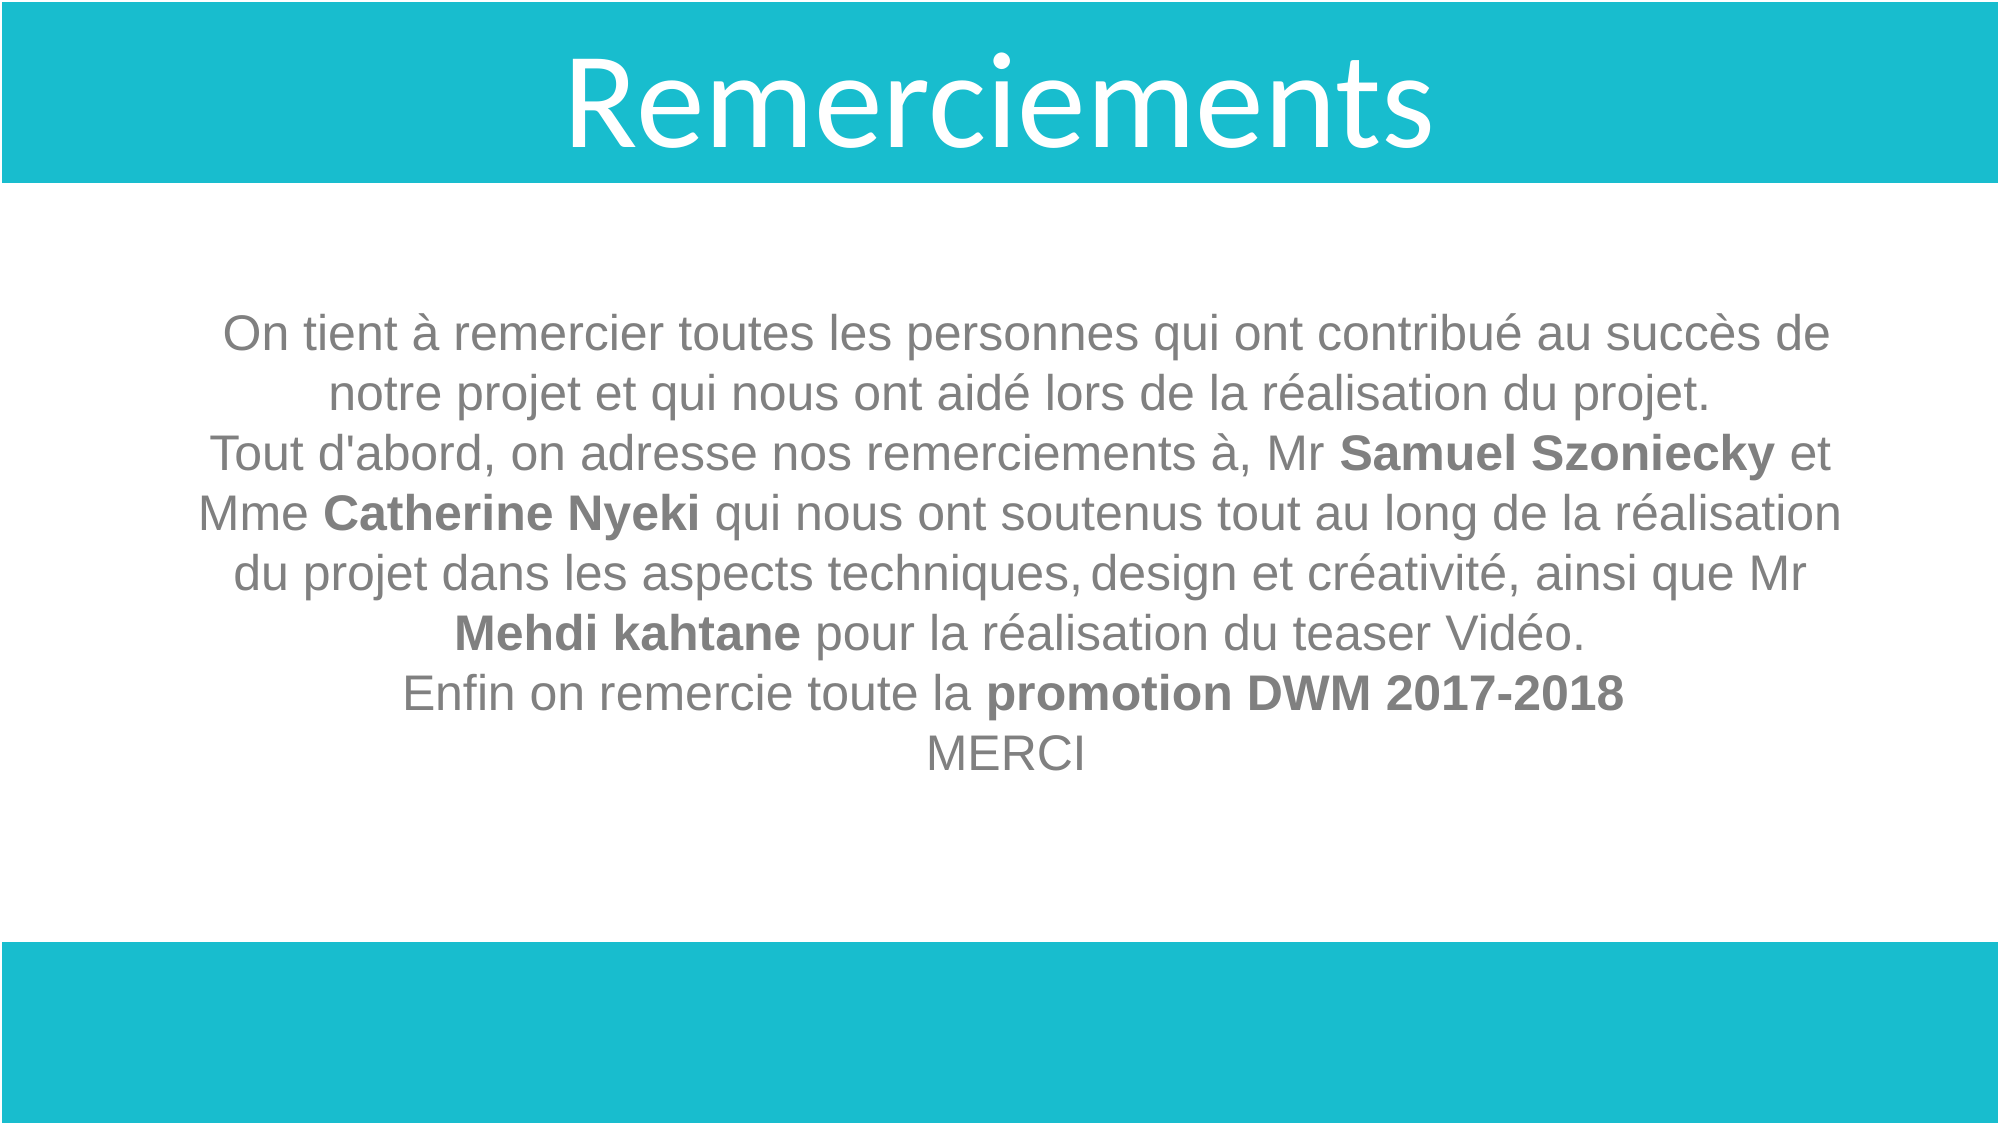

Remerciements
 On tient à remercier toutes les personnes qui ont contribué au succès de notre projet et qui nous ont aidé lors de la réalisation du projet.
Tout d'abord, on adresse nos remerciements à, Mr Samuel Szoniecky et Mme Catherine Nyeki qui nous ont soutenus tout au long de la réalisation du projet dans les aspects techniques, design et créativité, ainsi que Mr Mehdi kahtane pour la réalisation du teaser Vidéo.
Enfin on remercie toute la promotion DWM 2017-2018
MERCI